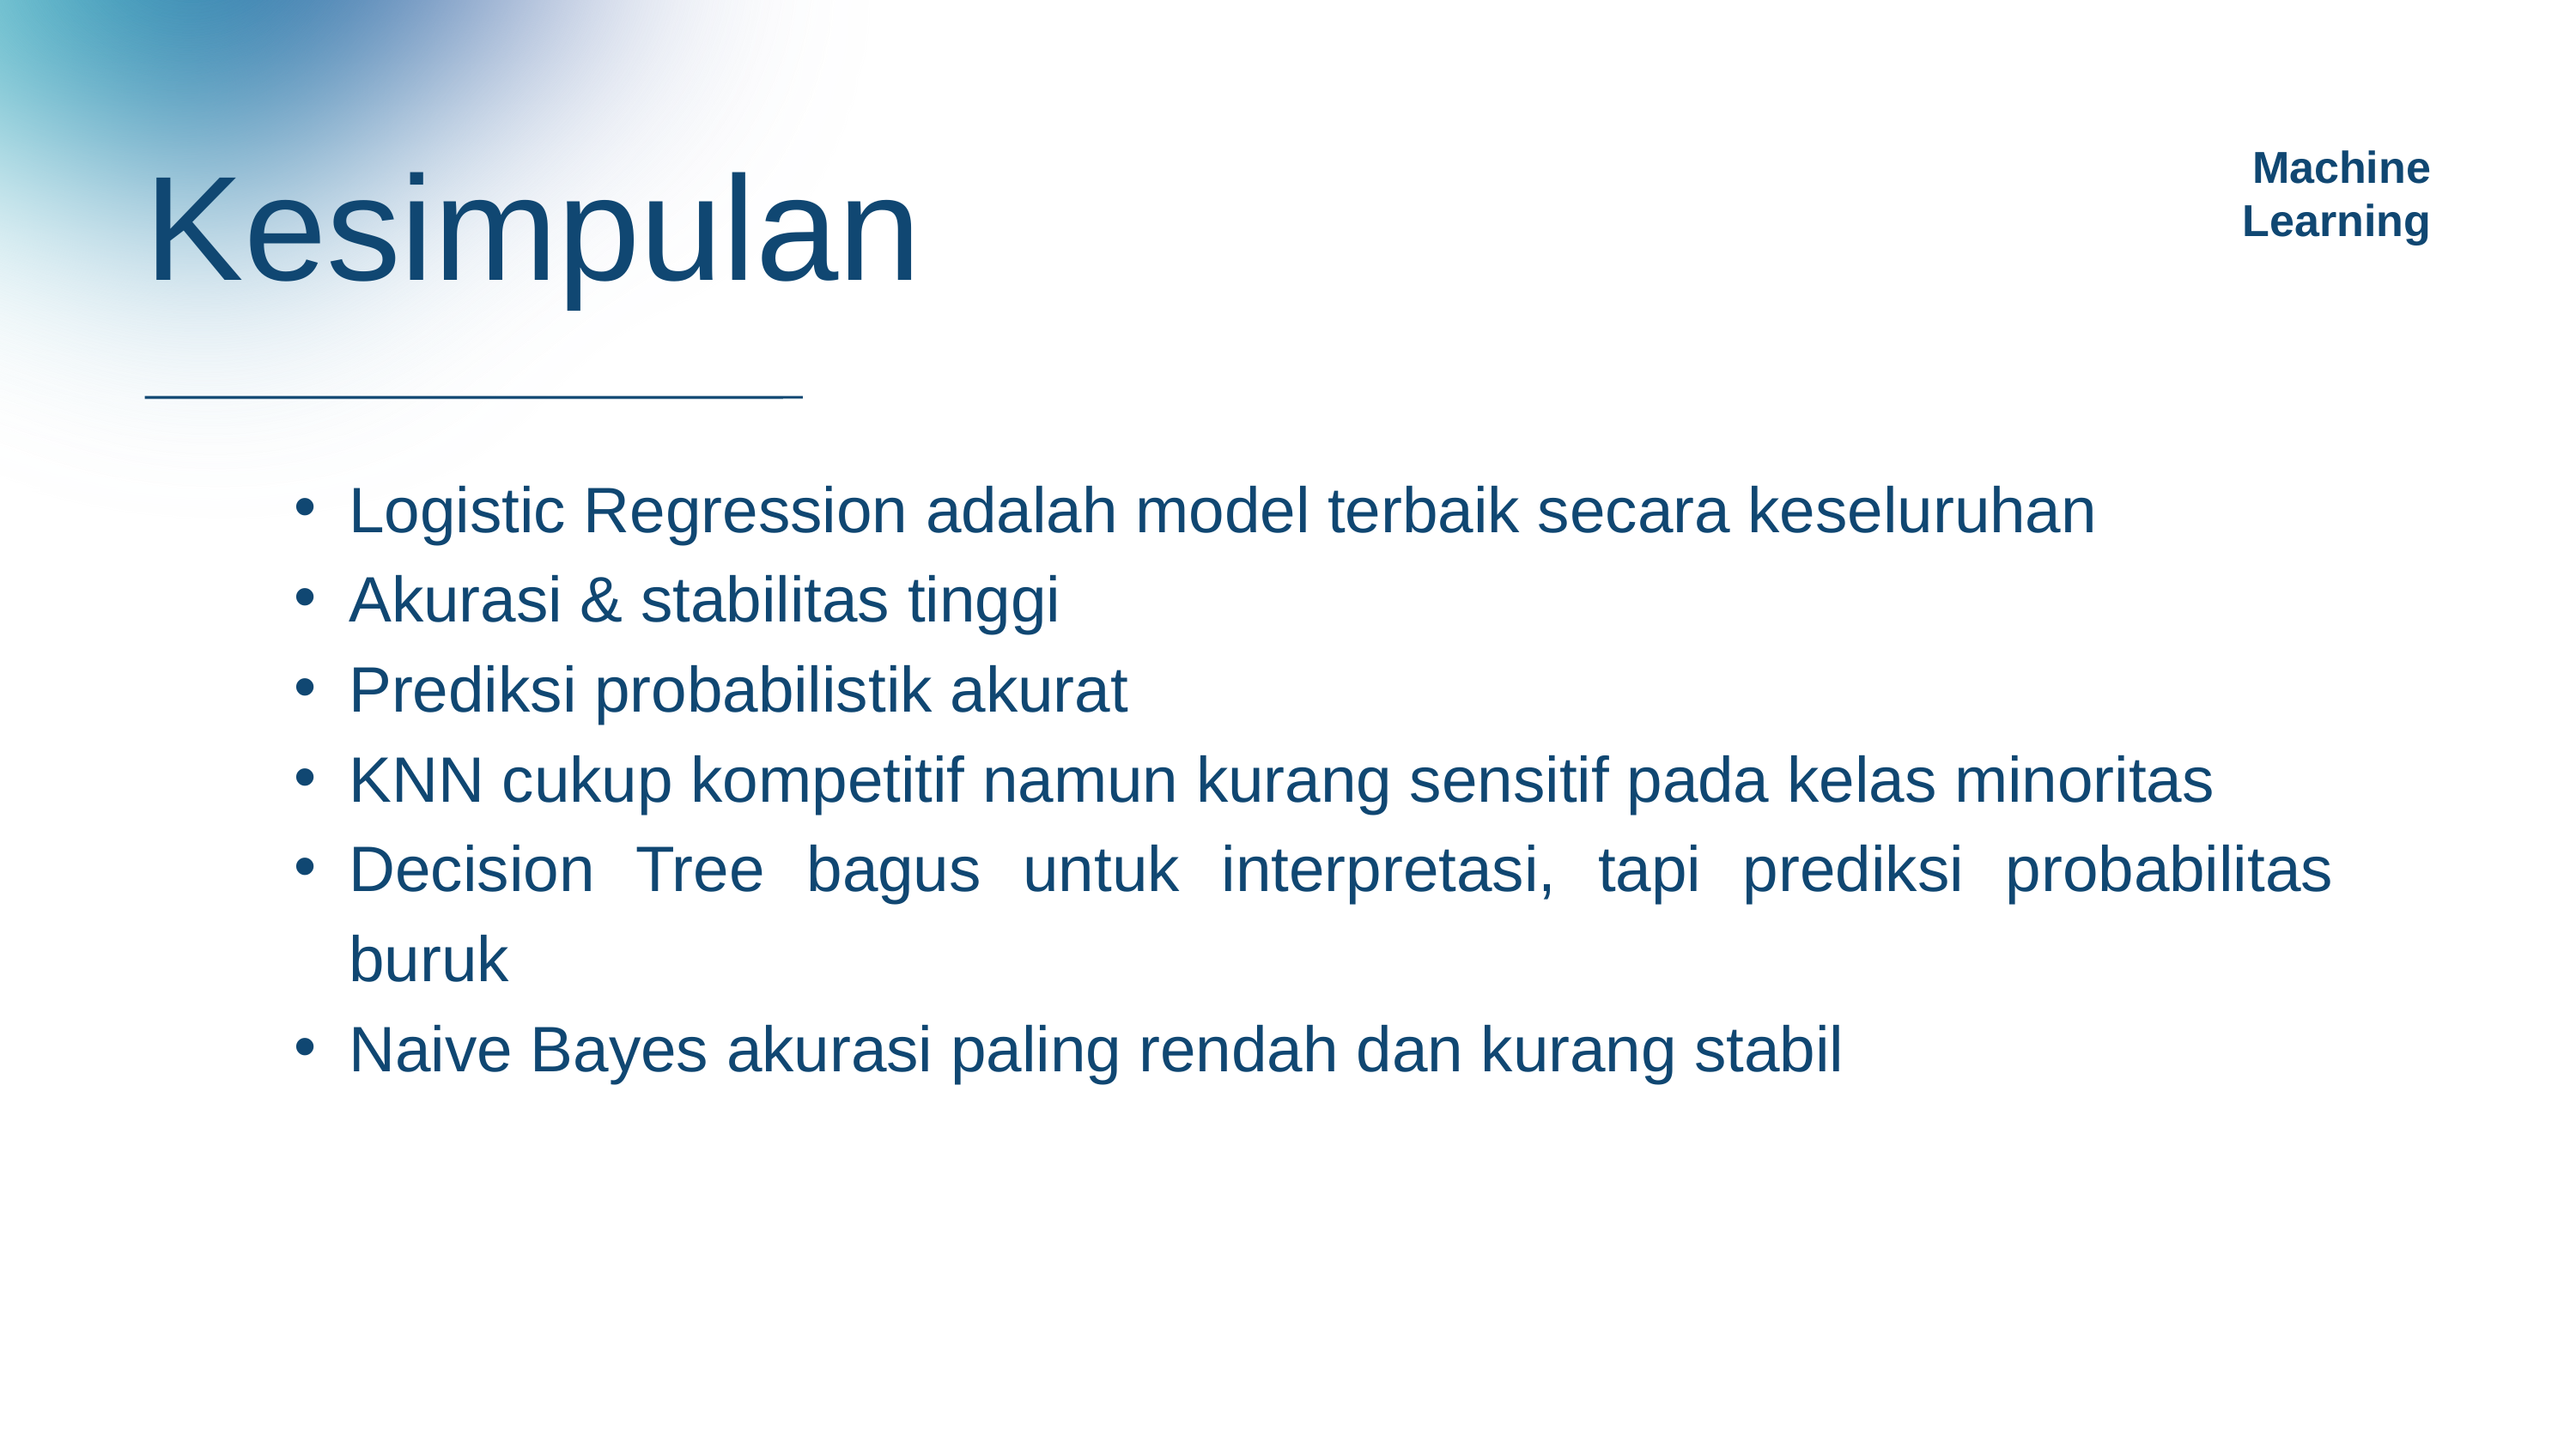

Machine Learning
Kesimpulan

Logistic Regression adalah model terbaik secara keseluruhan
Akurasi & stabilitas tinggi
Prediksi probabilistik akurat
KNN cukup kompetitif namun kurang sensitif pada kelas minoritas
Decision Tree bagus untuk interpretasi, tapi prediksi probabilitas buruk
Naive Bayes akurasi paling rendah dan kurang stabil